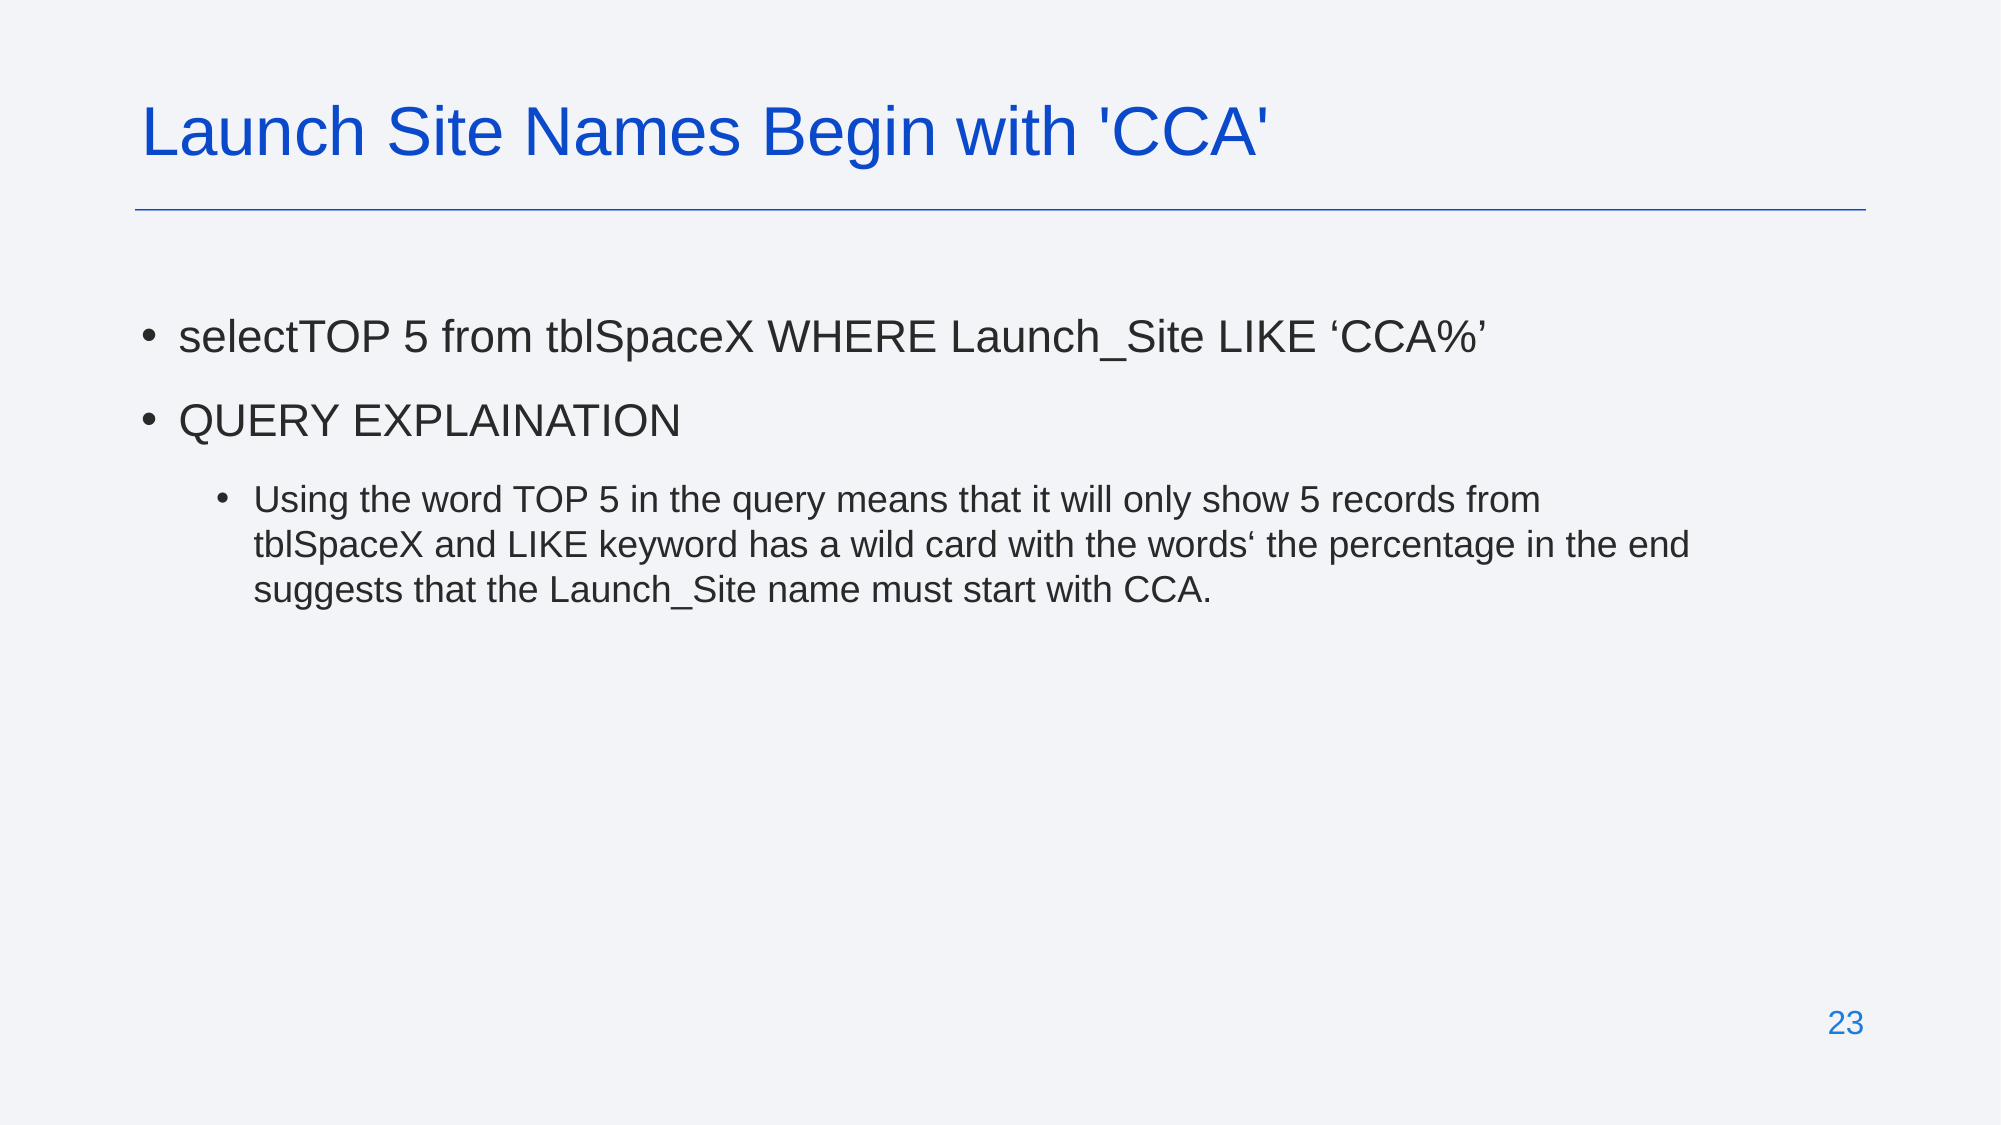

Launch Site Names Begin with 'CCA'
selectTOP 5 from tblSpaceX WHERE Launch_Site LIKE ‘CCA%’
QUERY EXPLAINATION
Using the word TOP 5 in the query means that it will only show 5 records from tblSpaceX and LIKE keyword has a wild card with the words‘ the percentage in the end suggests that the Launch_Site name must start with CCA.
23